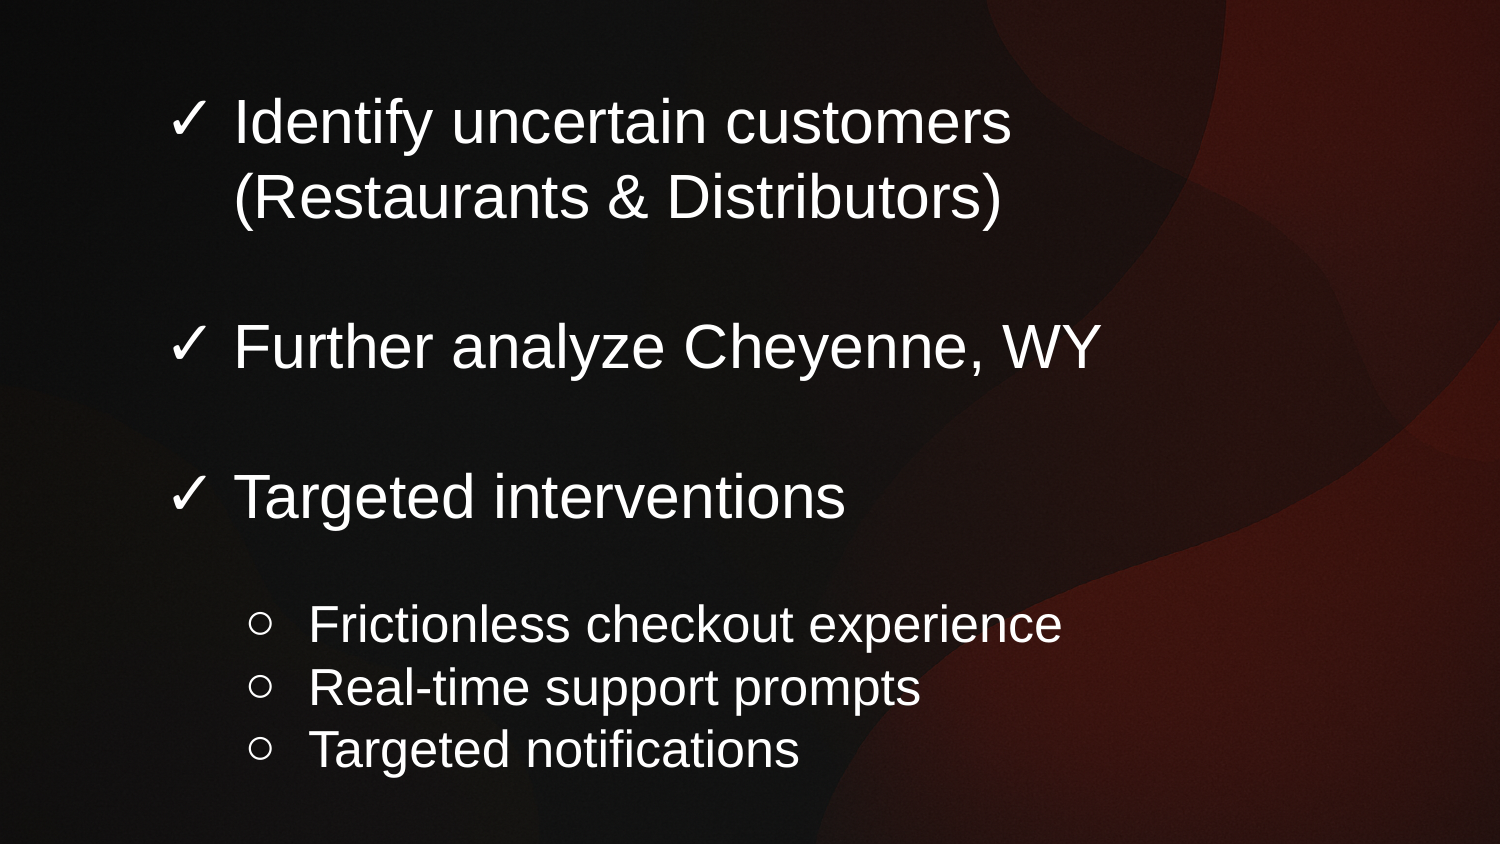

Identify uncertain customers (Restaurants & Distributors)
Further analyze Cheyenne, WY
Targeted interventions
Frictionless checkout experience
Real-time support prompts
Targeted notifications